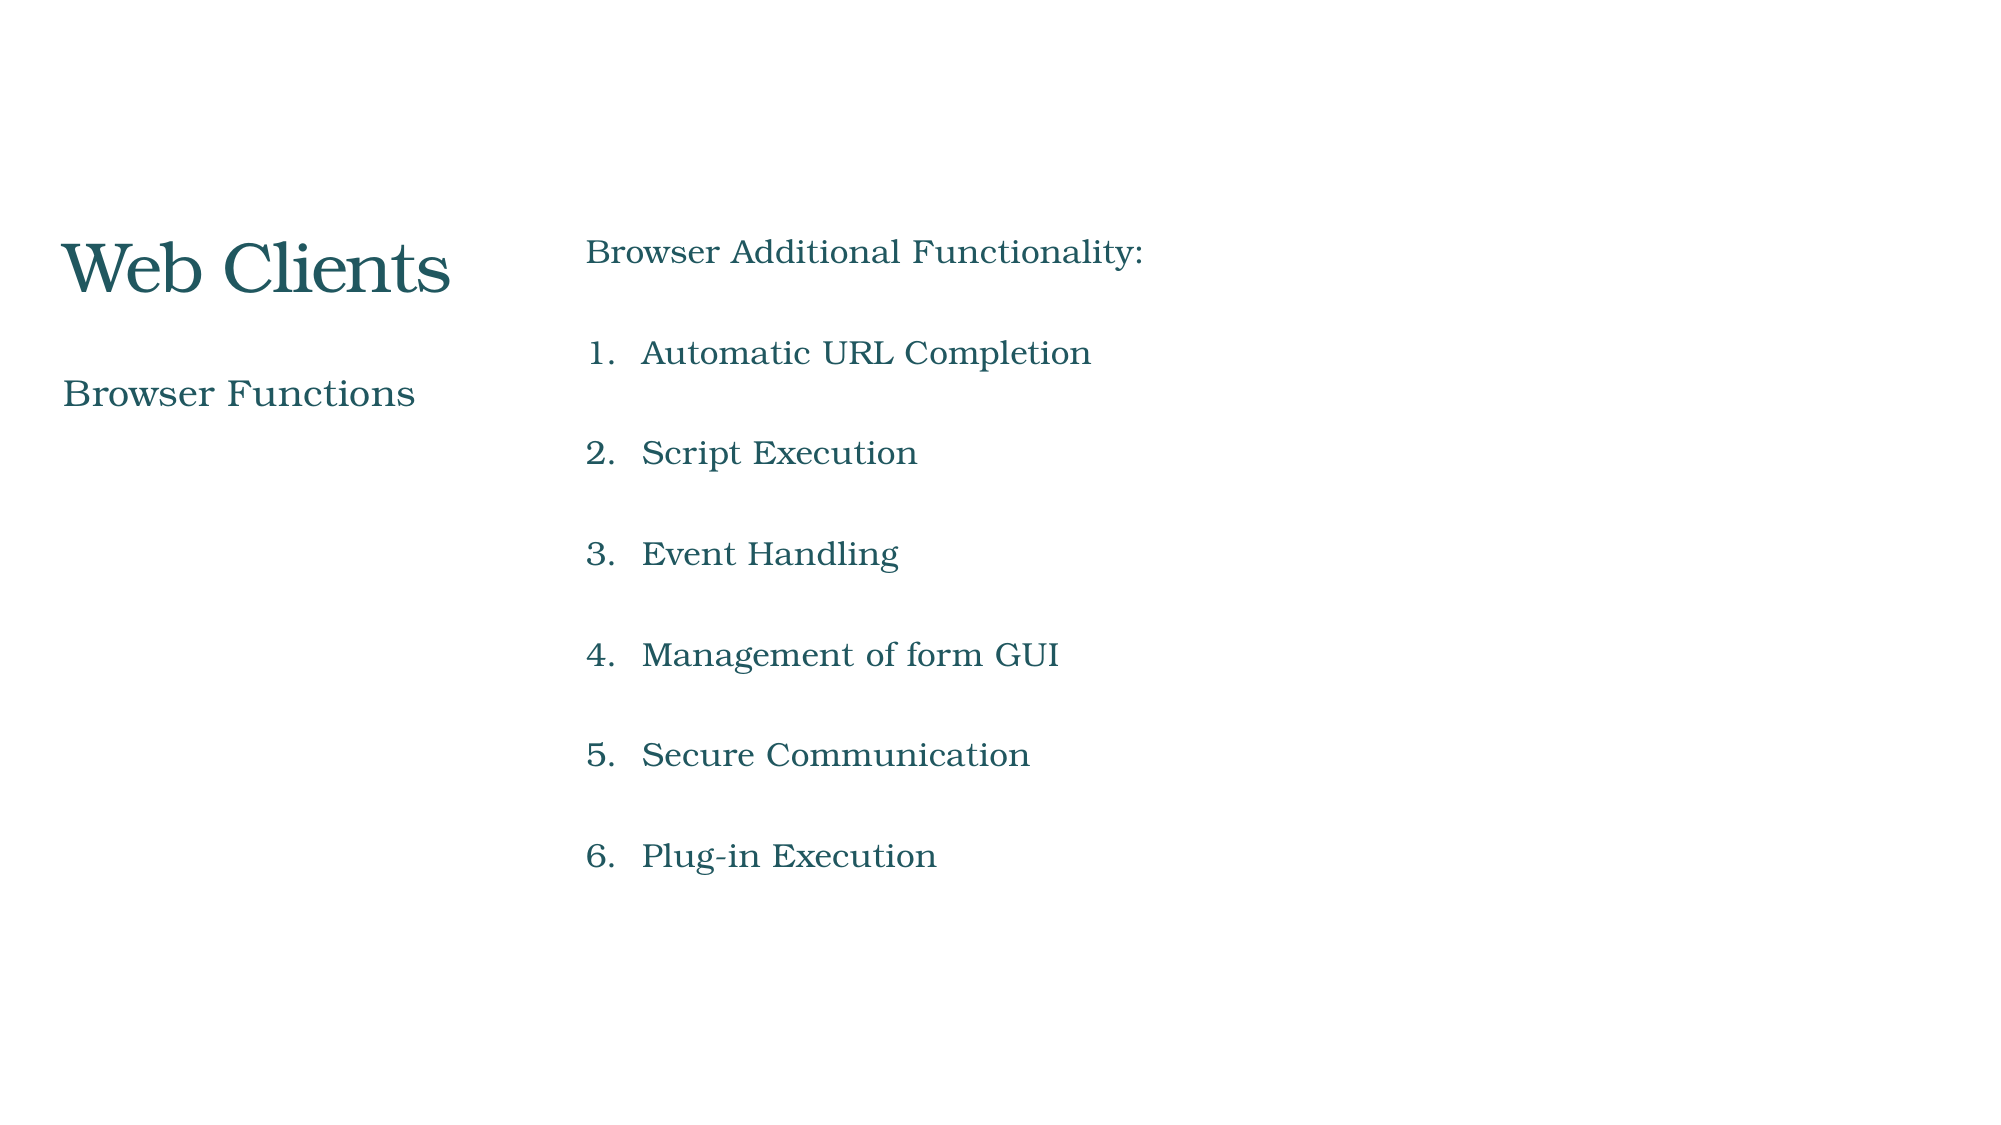

# Web Clients
Browser Additional Functionality:
Automatic URL Completion
Script Execution
Event Handling
Management of form GUI
Secure Communication
Plug-in Execution

Browser Functions